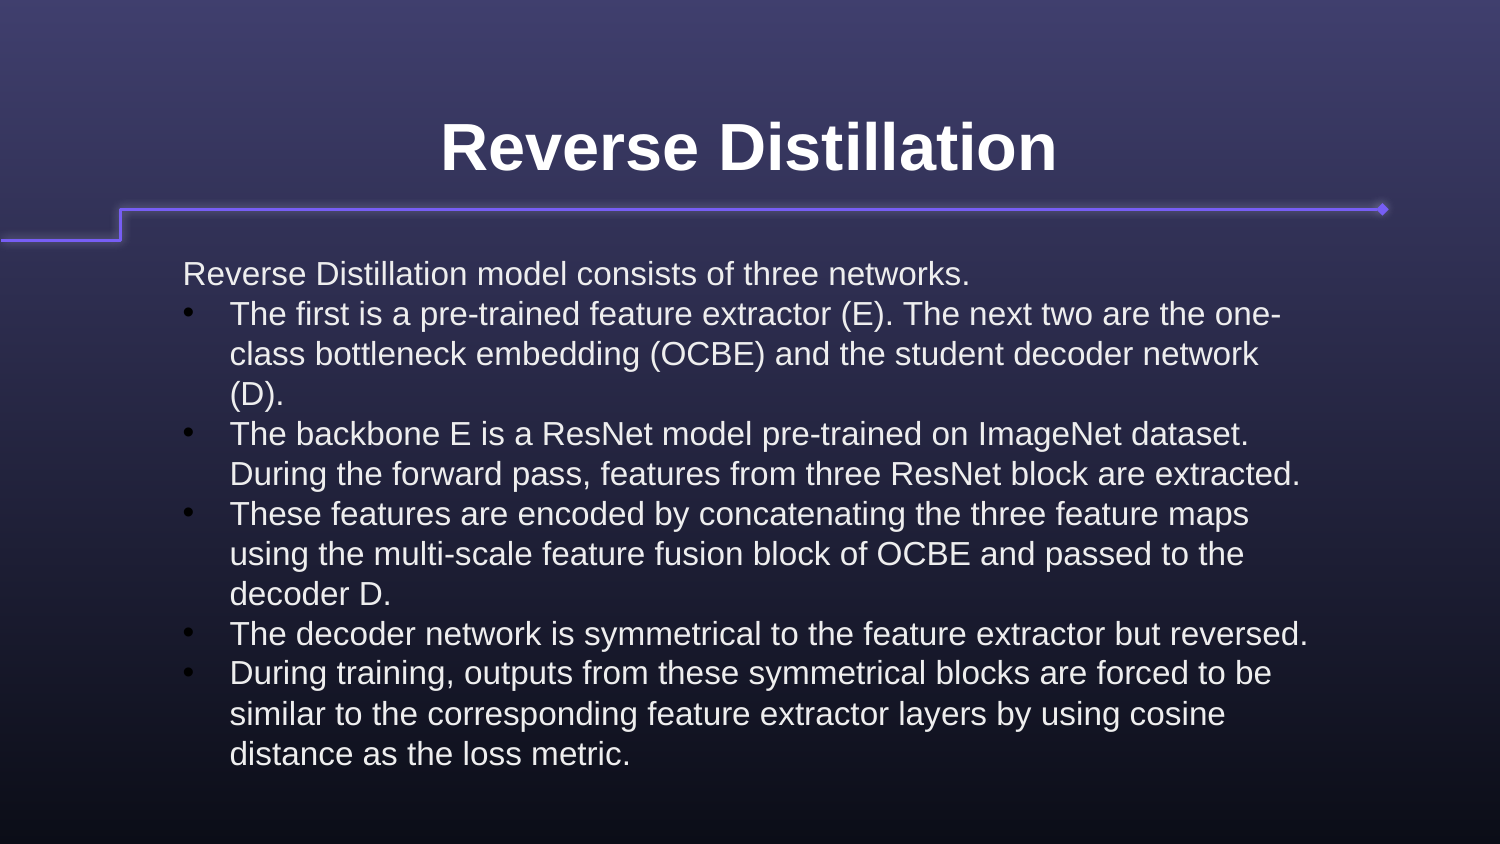

# Reverse Distillation

Reverse Distillation model consists of three networks.
The first is a pre-trained feature extractor (E). The next two are the one-class bottleneck embedding (OCBE) and the student decoder network (D).
The backbone E is a ResNet model pre-trained on ImageNet dataset. During the forward pass, features from three ResNet block are extracted.
These features are encoded by concatenating the three feature maps using the multi-scale feature fusion block of OCBE and passed to the decoder D.
The decoder network is symmetrical to the feature extractor but reversed.
During training, outputs from these symmetrical blocks are forced to be similar to the corresponding feature extractor layers by using cosine distance as the loss metric.